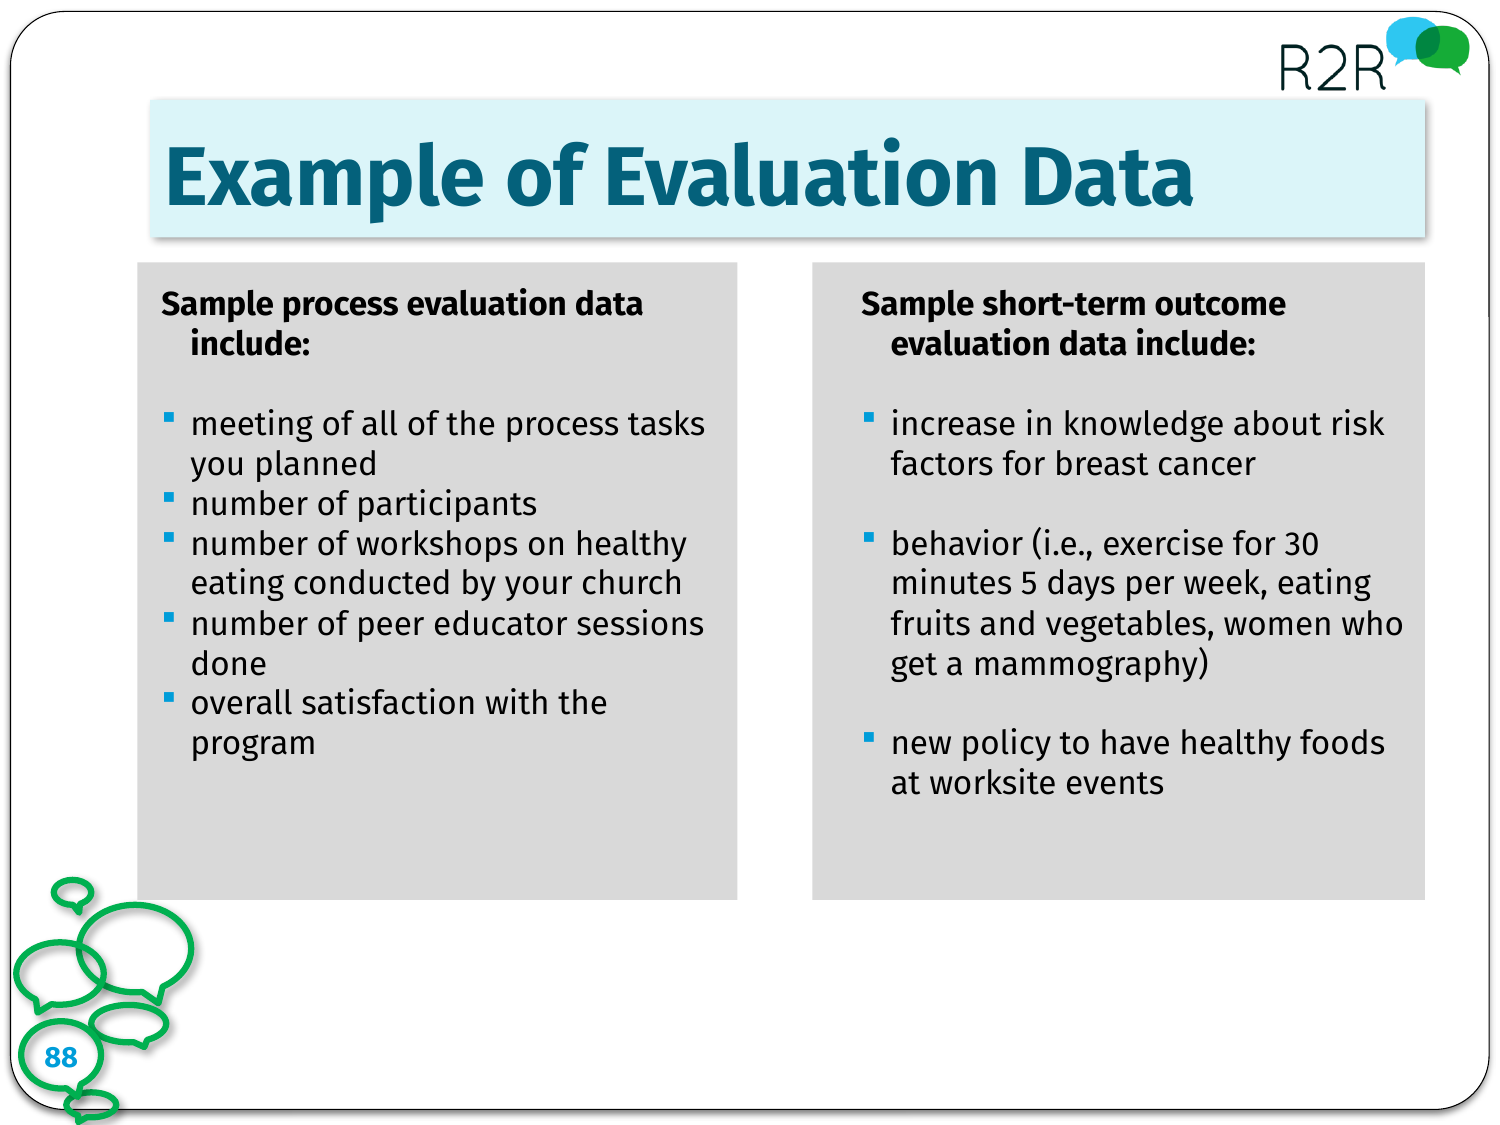

# Example of Evaluation Data

Sample process evaluation data include:

meeting of all of the process tasks you planned
number of participants
number of workshops on healthy eating conducted by your church
number of peer educator sessions done
overall satisfaction with the program

Sample short-term outcome evaluation data include:

increase in knowledge about risk factors for breast cancer
behavior (i.e., exercise for 30 minutes 5 days per week, eating fruits and vegetables, women who get a mammography)
new policy to have healthy foods at worksite events

88